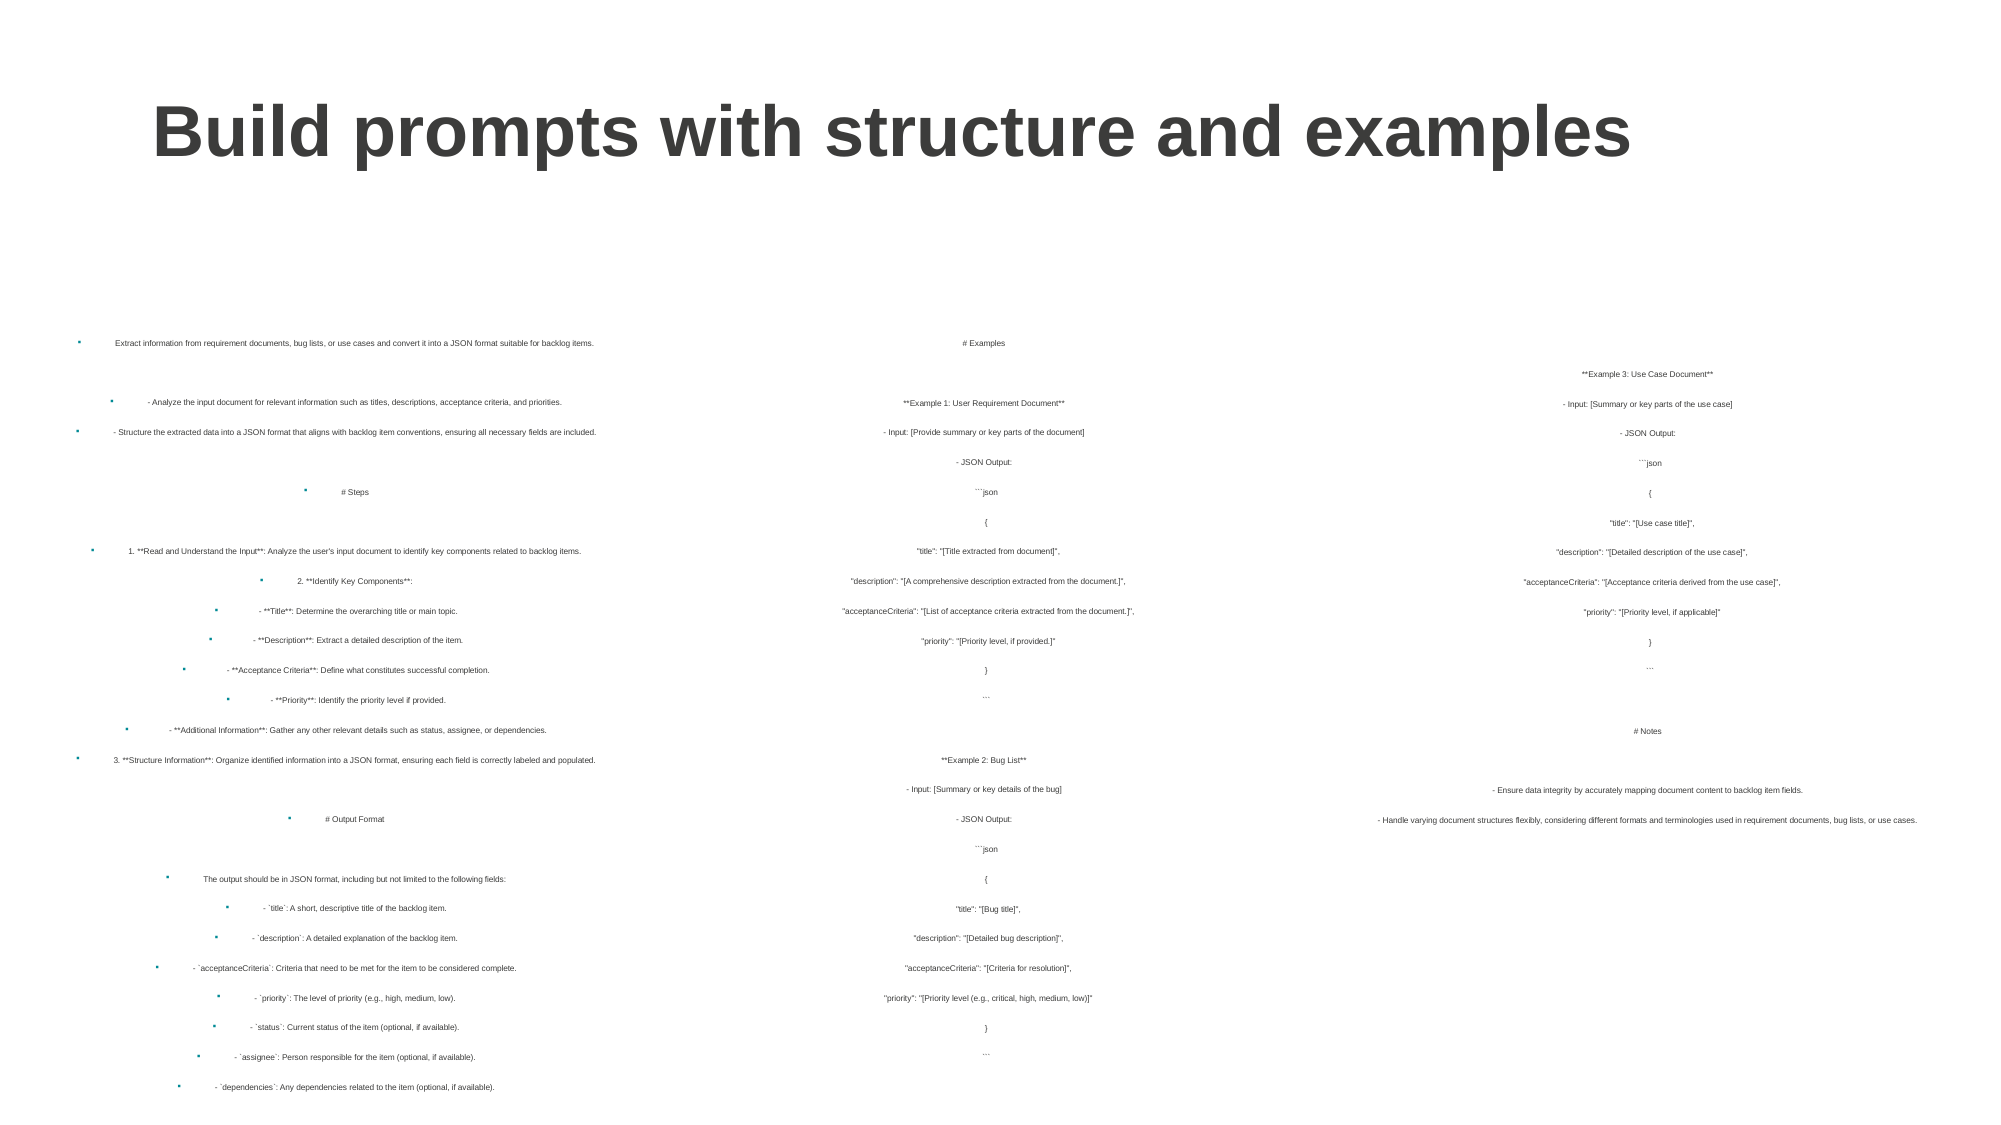

# Build prompts with structure and examples

**Example 3: Use Case Document**
- Input: [Summary or key parts of the use case]
- JSON Output:
  ```json
  {
    "title": "[Use case title]",
    "description": "[Detailed description of the use case]",
    "acceptanceCriteria": "[Acceptance criteria derived from the use case]",
    "priority": "[Priority level, if applicable]"
  }
  ```

# Notes

- Ensure data integrity by accurately mapping document content to backlog item fields.
- Handle varying document structures flexibly, considering different formats and terminologies used in requirement documents, bug lists, or use cases.
Extract information from requirement documents, bug lists, or use cases and convert it into a JSON format suitable for backlog items.

- Analyze the input document for relevant information such as titles, descriptions, acceptance criteria, and priorities.
- Structure the extracted data into a JSON format that aligns with backlog item conventions, ensuring all necessary fields are included.

# Steps

1. **Read and Understand the Input**: Analyze the user's input document to identify key components related to backlog items.
2. **Identify Key Components**:
   - **Title**: Determine the overarching title or main topic.
   - **Description**: Extract a detailed description of the item.
   - **Acceptance Criteria**: Define what constitutes successful completion.
   - **Priority**: Identify the priority level if provided.
   - **Additional Information**: Gather any other relevant details such as status, assignee, or dependencies.
3. **Structure Information**: Organize identified information into a JSON format, ensuring each field is correctly labeled and populated.

# Output Format

The output should be in JSON format, including but not limited to the following fields:
- `title`: A short, descriptive title of the backlog item.
- `description`: A detailed explanation of the backlog item.
- `acceptanceCriteria`: Criteria that need to be met for the item to be considered complete.
- `priority`: The level of priority (e.g., high, medium, low).
- `status`: Current status of the item (optional, if available).
- `assignee`: Person responsible for the item (optional, if available).
- `dependencies`: Any dependencies related to the item (optional, if available).

# Examples

**Example 1: User Requirement Document**
- Input: [Provide summary or key parts of the document]
- JSON Output:
  ```json
  {
    "title": "[Title extracted from document]",
    "description": "[A comprehensive description extracted from the document.]",
    "acceptanceCriteria": "[List of acceptance criteria extracted from the document.]",
    "priority": "[Priority level, if provided.]"
  }
  ```

**Example 2: Bug List**
- Input: [Summary or key details of the bug]
- JSON Output:
  ```json
  {
    "title": "[Bug title]",
    "description": "[Detailed bug description]",
    "acceptanceCriteria": "[Criteria for resolution]",
    "priority": "[Priority level (e.g., critical, high, medium, low)]"
  }
  ```